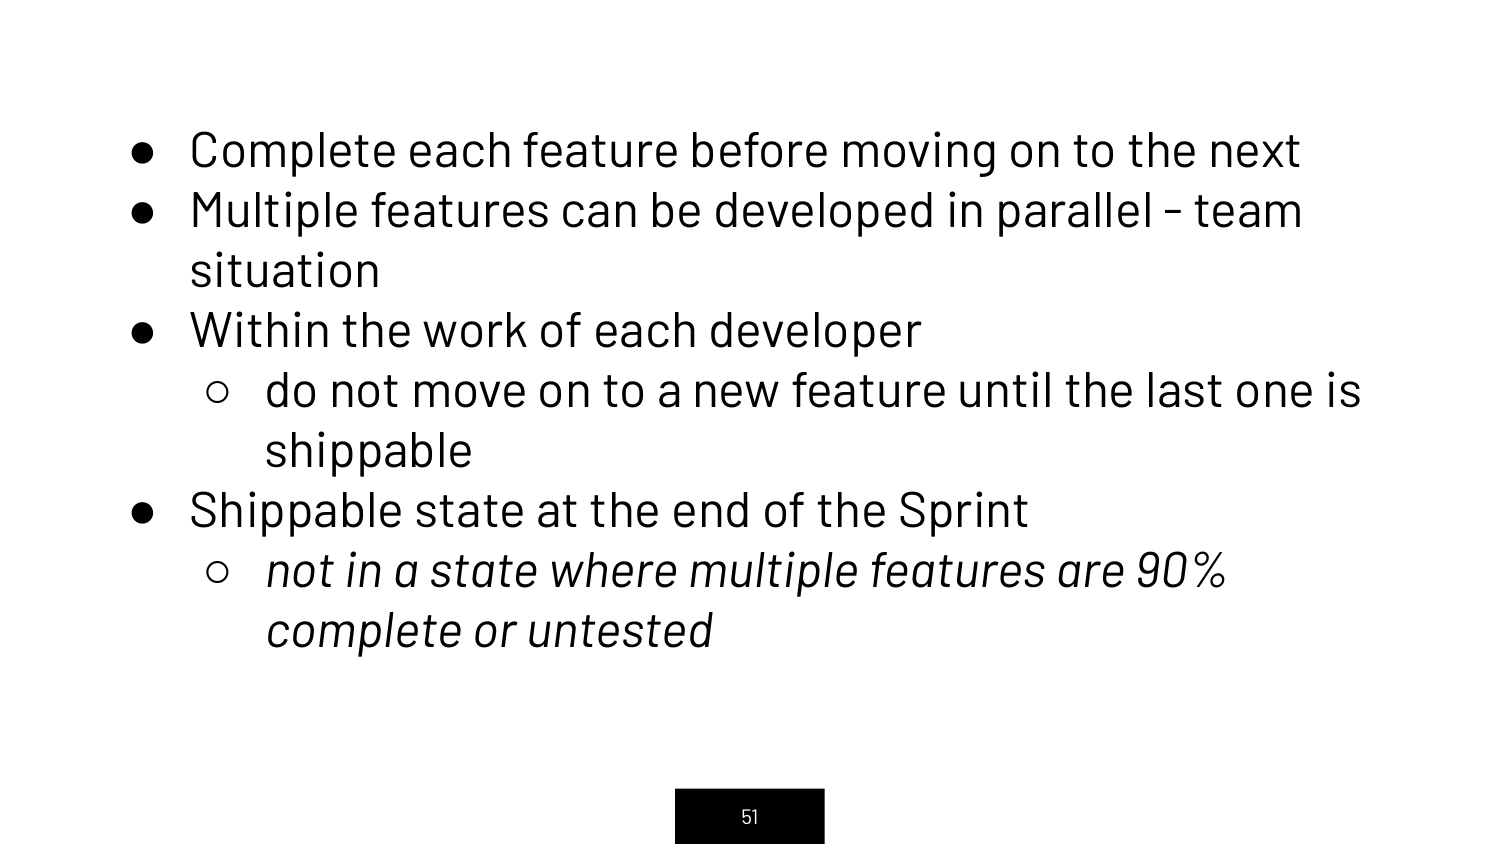

Complete each feature before moving on to the next
Multiple features can be developed in parallel - team situation
Within the work of each developer
do not move on to a new feature until the last one is shippable
Shippable state at the end of the Sprint
not in a state where multiple features are 90% complete or untested

51